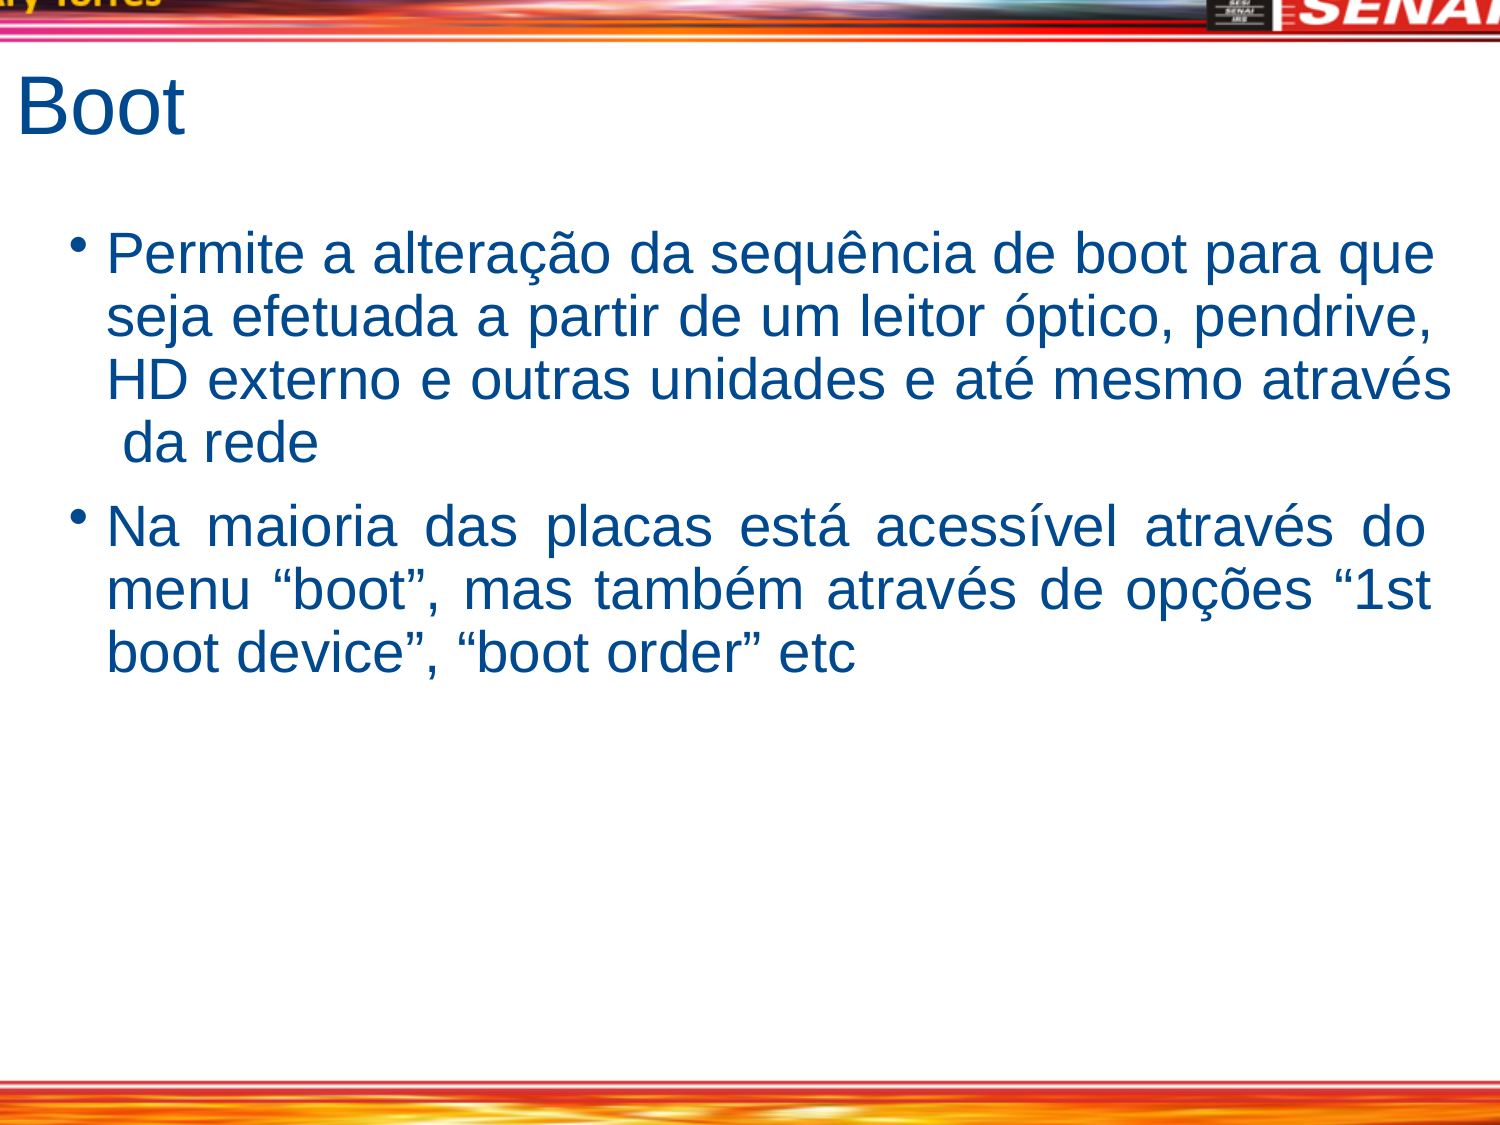

# Boot
Permite a alteração da sequência de boot para que  seja efetuada a partir de um leitor óptico, pendrive,  HD externo e outras unidades e até mesmo através  da rede
Na maioria das placas está acessível através do  menu “boot”, mas também através de opções “1st  boot device”, “boot order” etc